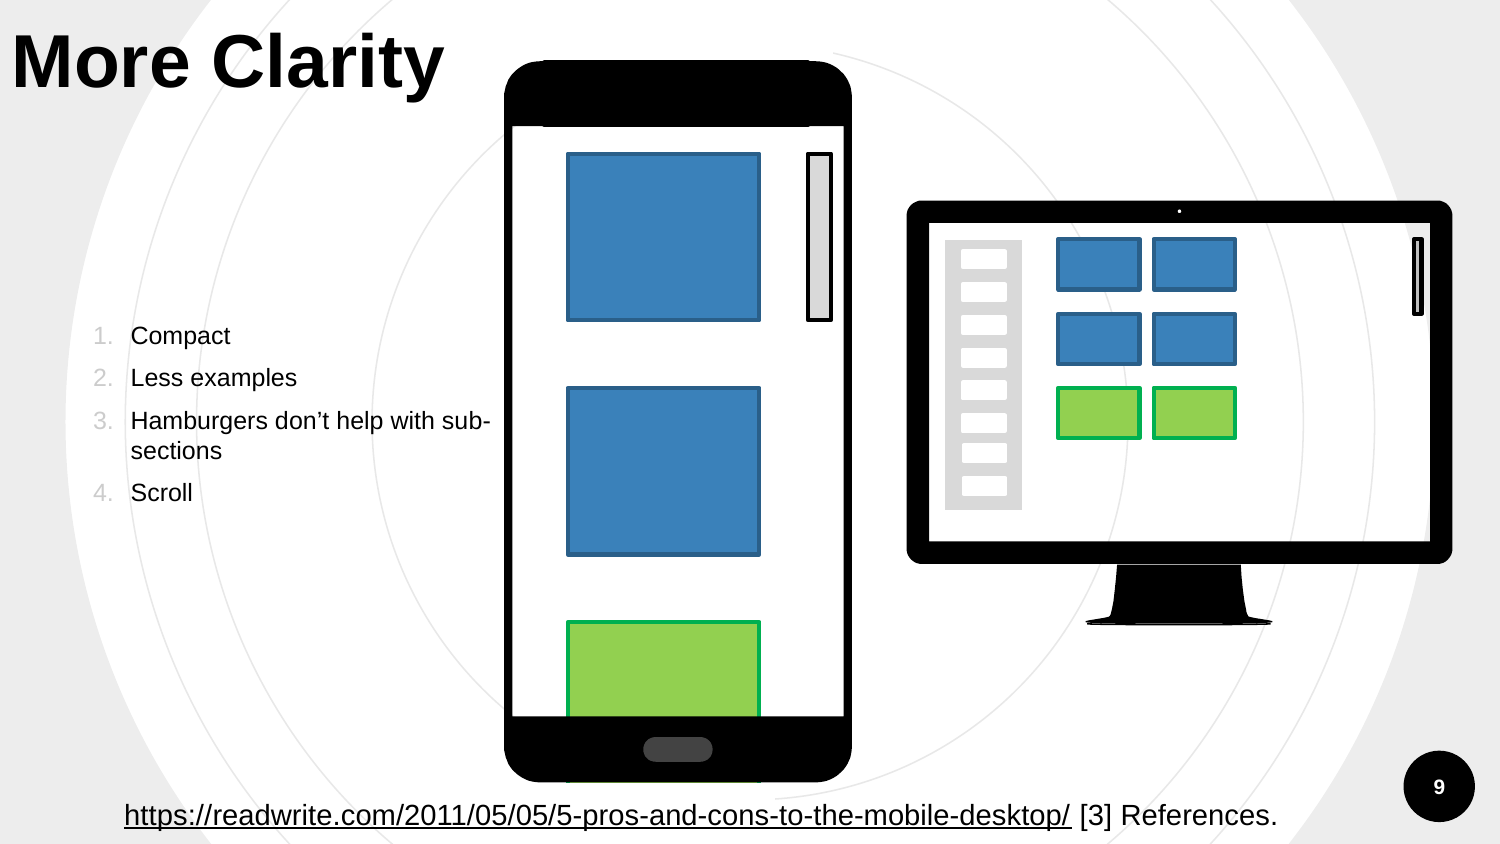

More Clarity

Compact
Less examples
Hamburgers don’t help with sub-sections
Scroll

9

https://readwrite.com/2011/05/05/5-pros-and-cons-to-the-mobile-desktop/ [3] References.